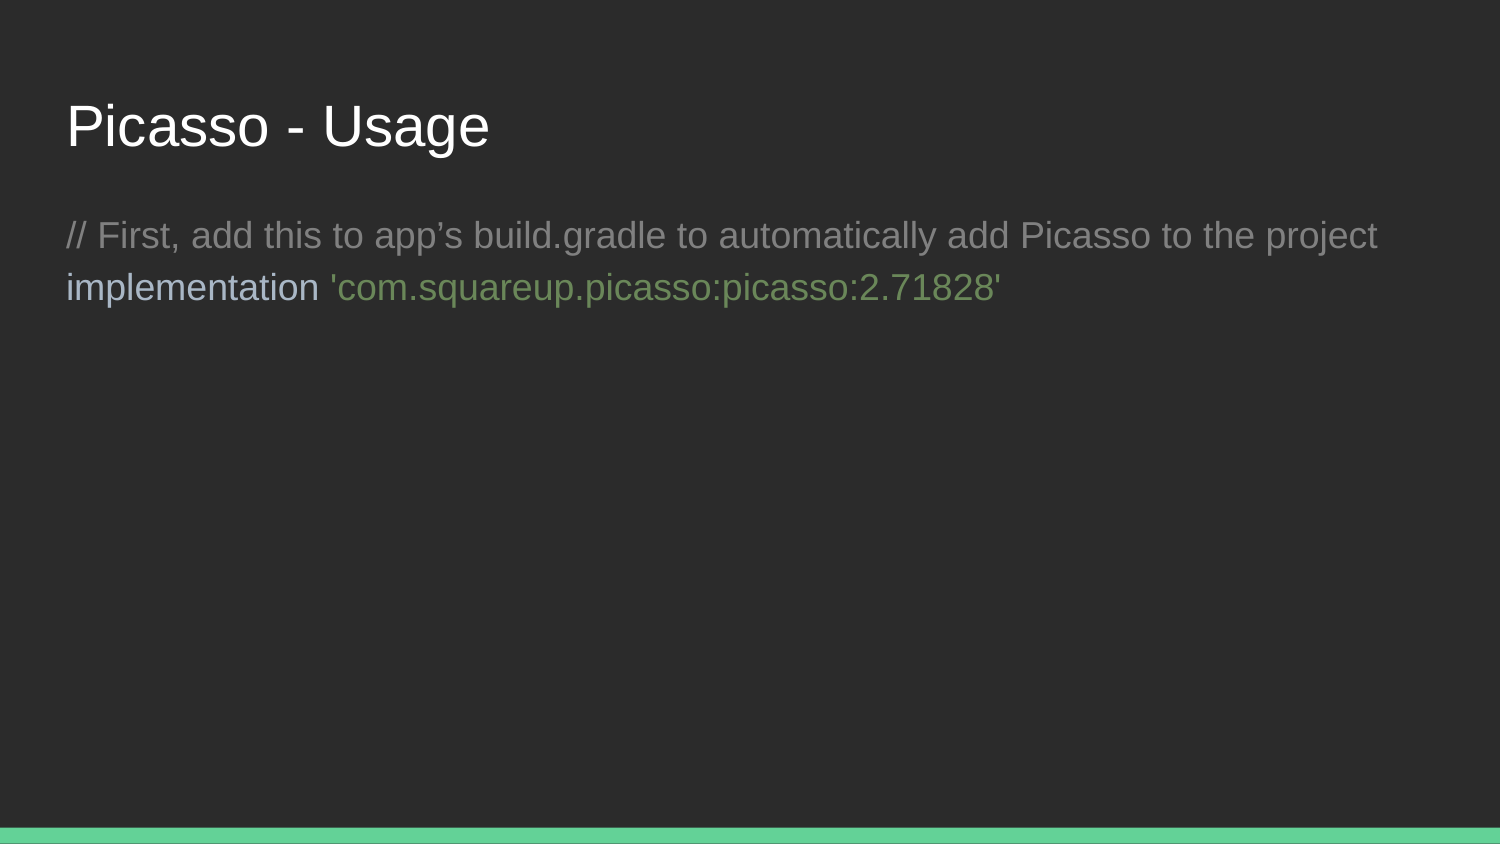

# Picasso - Usage
// First, add this to app’s build.gradle to automatically add Picasso to the project
implementation 'com.squareup.picasso:picasso:2.71828'